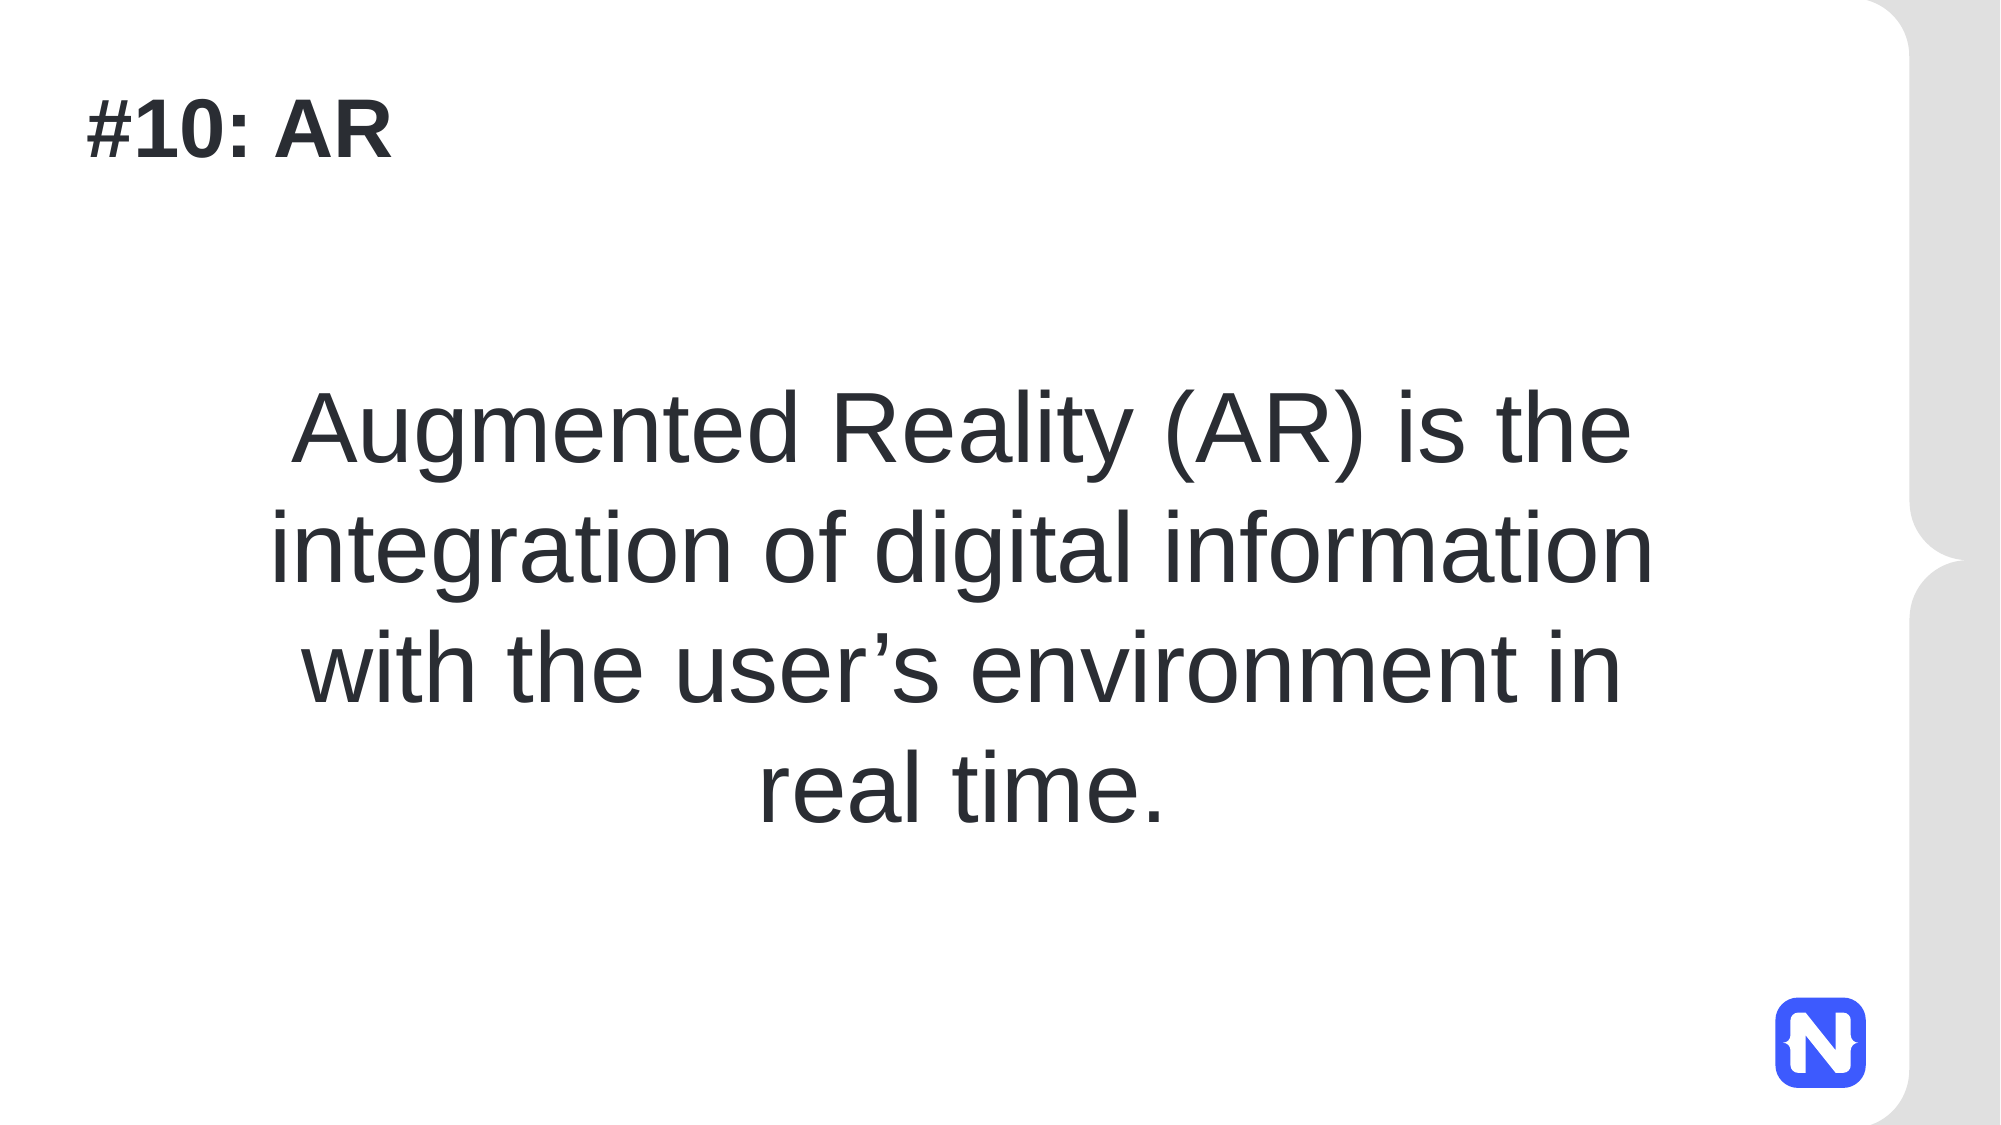

# #10: AR
Augmented Reality (AR) is the integration of digital information with the user’s environment in real time.